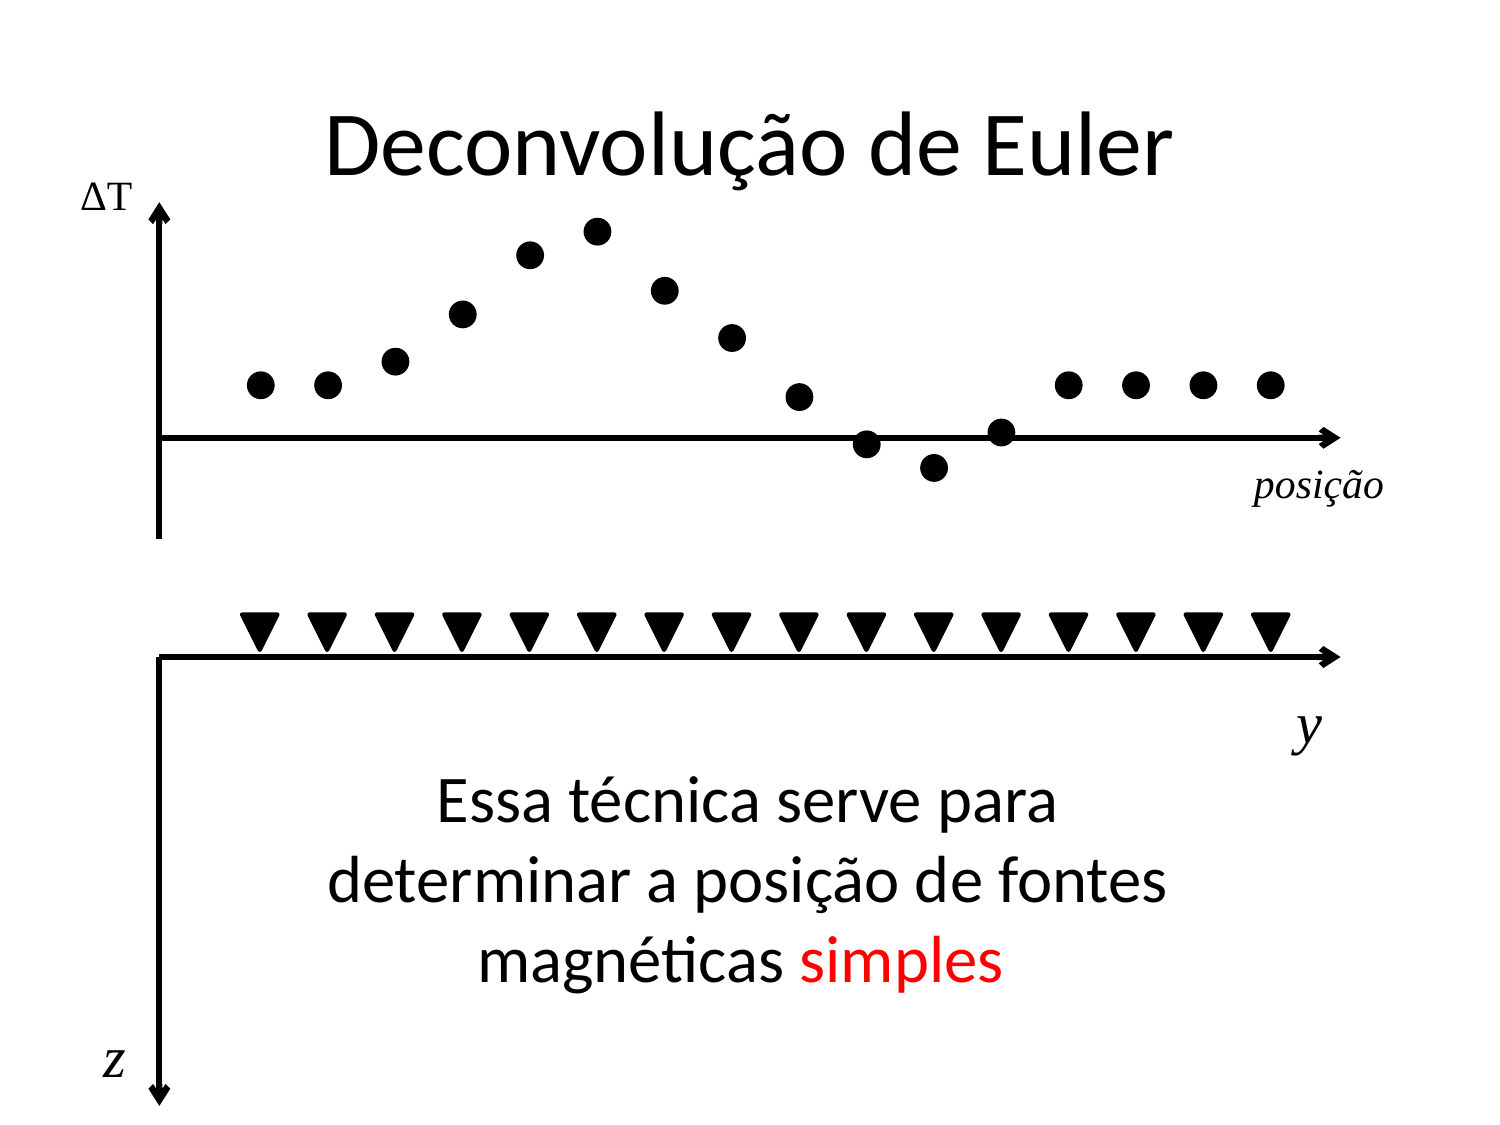

# Deconvolução de Euler
ΔT

posição

y
Essa técnica serve para determinar a posição de fontes magnéticas simples
z